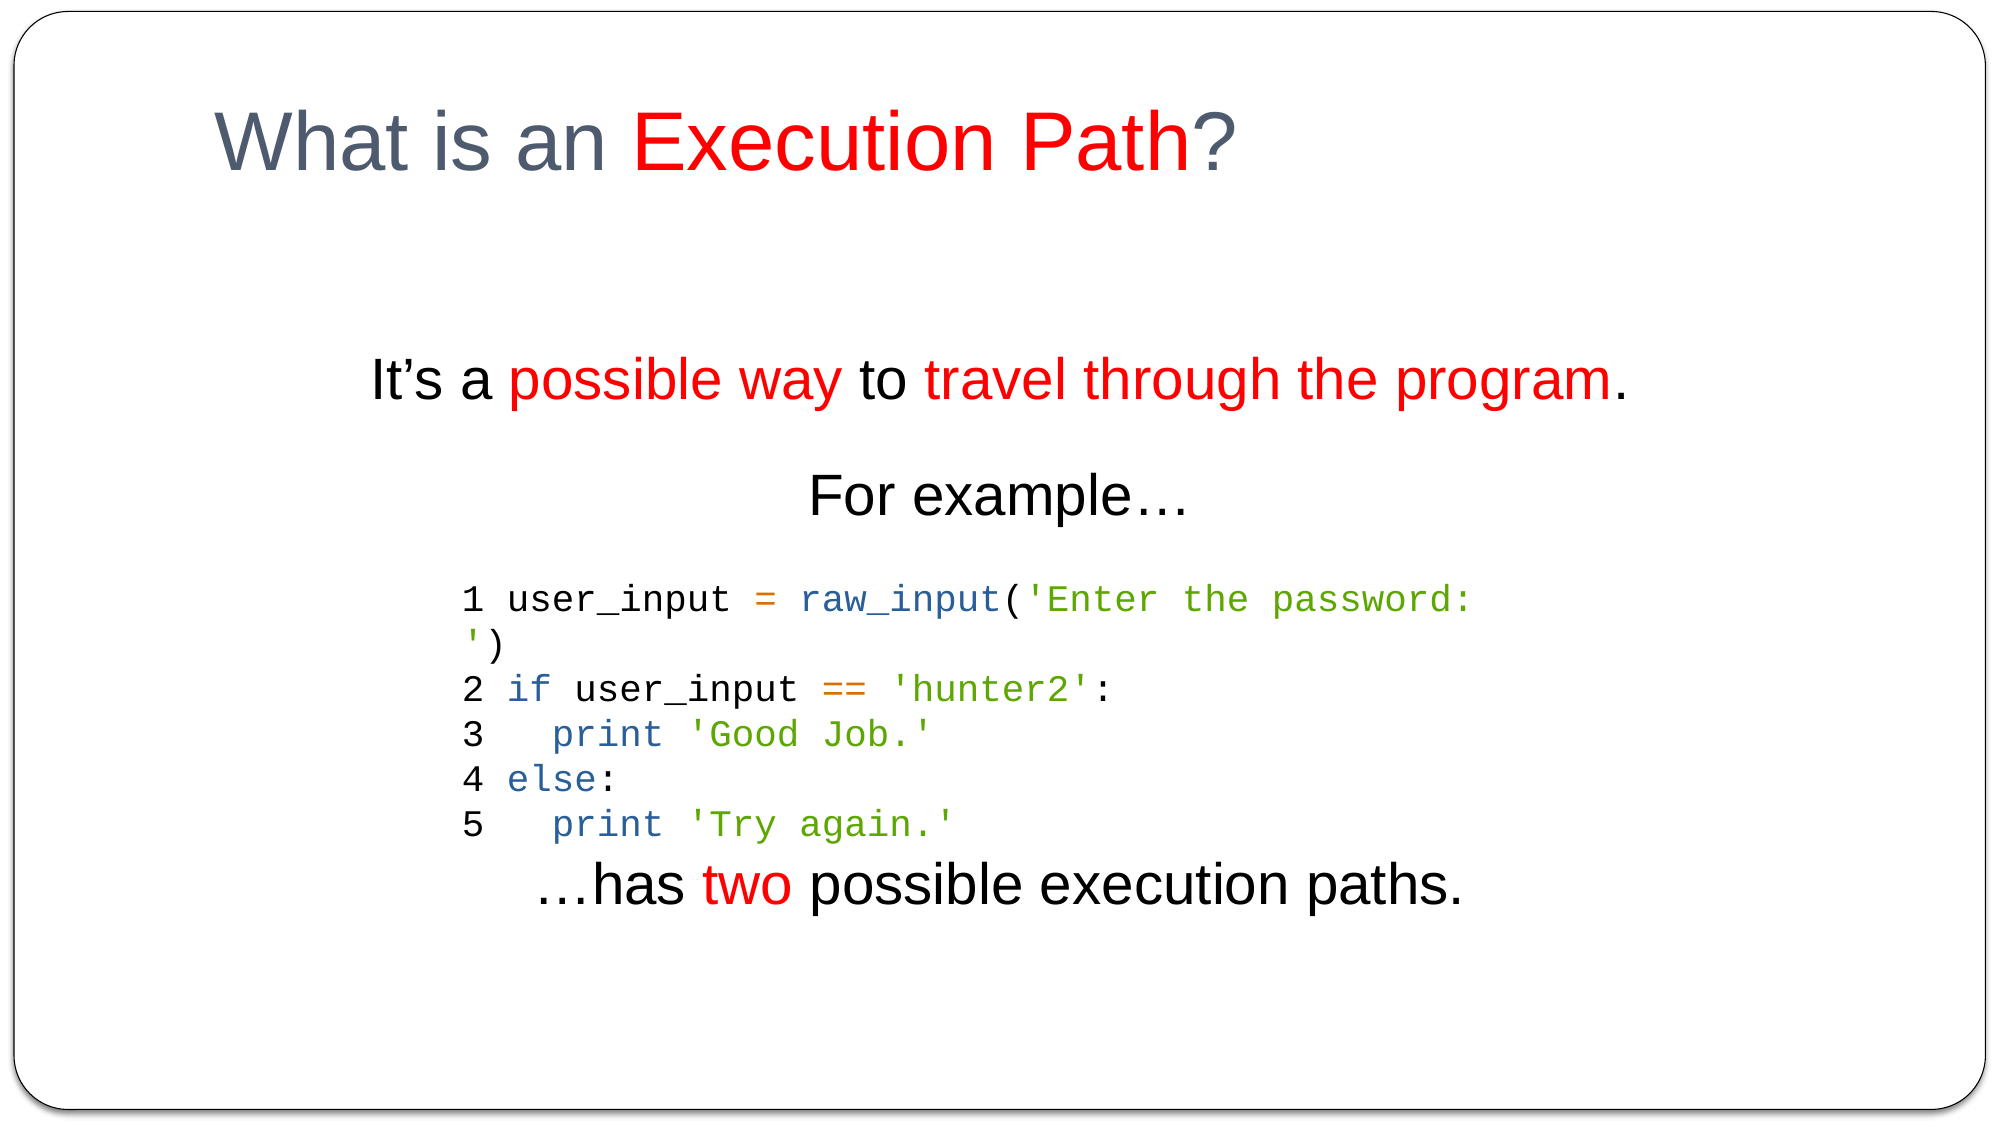

# What is an Execution Path?
It’s a possible way to travel through the program.
For example…
1 user_input = raw_input('Enter the password: ')
2 if user_input == 'hunter2':
3   print 'Good Job.'
4 else:
5   print 'Try again.'
…has two possible execution paths.